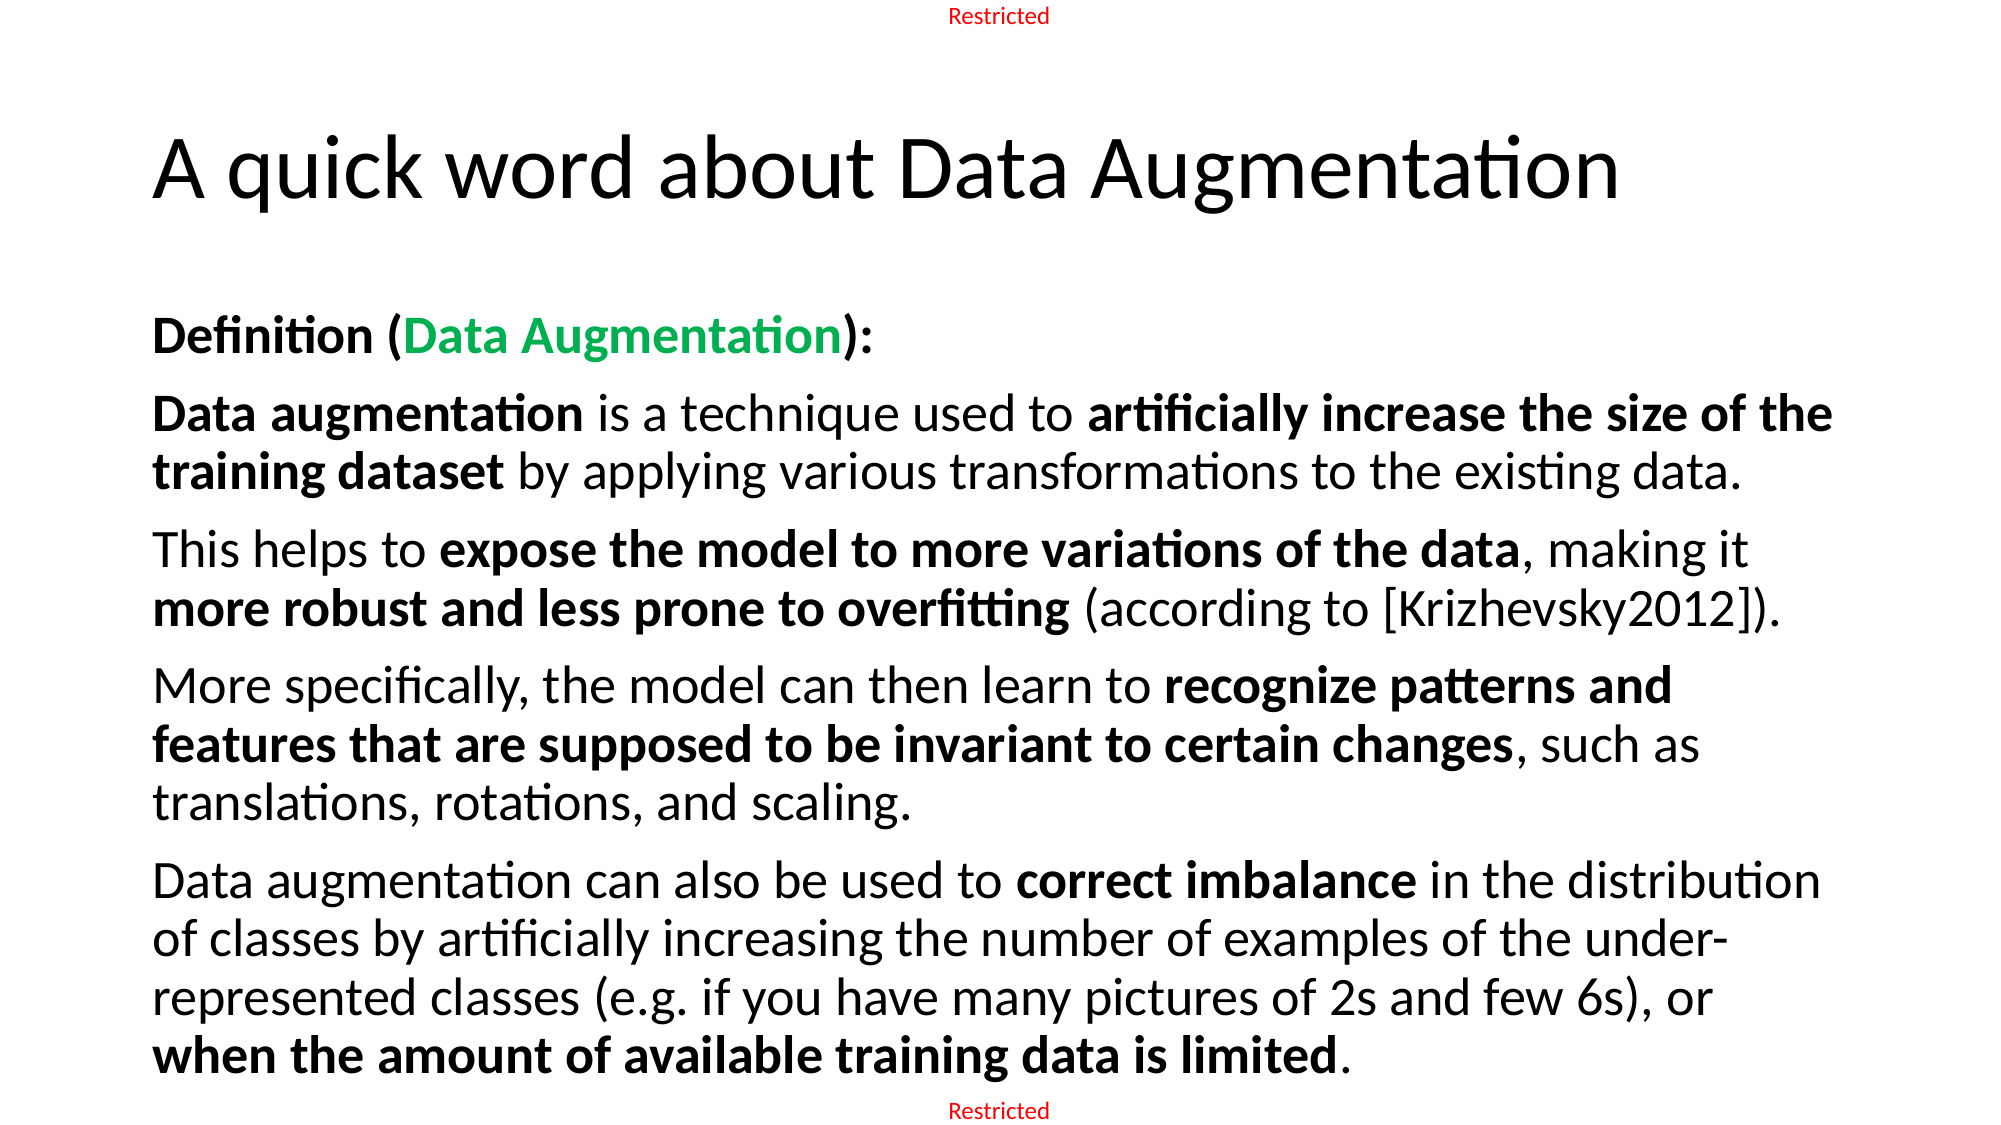

# A quick word about Data Augmentation
Definition (Data Augmentation):
Data augmentation is a technique used to artificially increase the size of the training dataset by applying various transformations to the existing data.
This helps to expose the model to more variations of the data, making it more robust and less prone to overfitting (according to [Krizhevsky2012]).
More specifically, the model can then learn to recognize patterns and features that are supposed to be invariant to certain changes, such as translations, rotations, and scaling.
Data augmentation can also be used to correct imbalance in the distribution of classes by artificially increasing the number of examples of the under-represented classes (e.g. if you have many pictures of 2s and few 6s), or when the amount of available training data is limited.